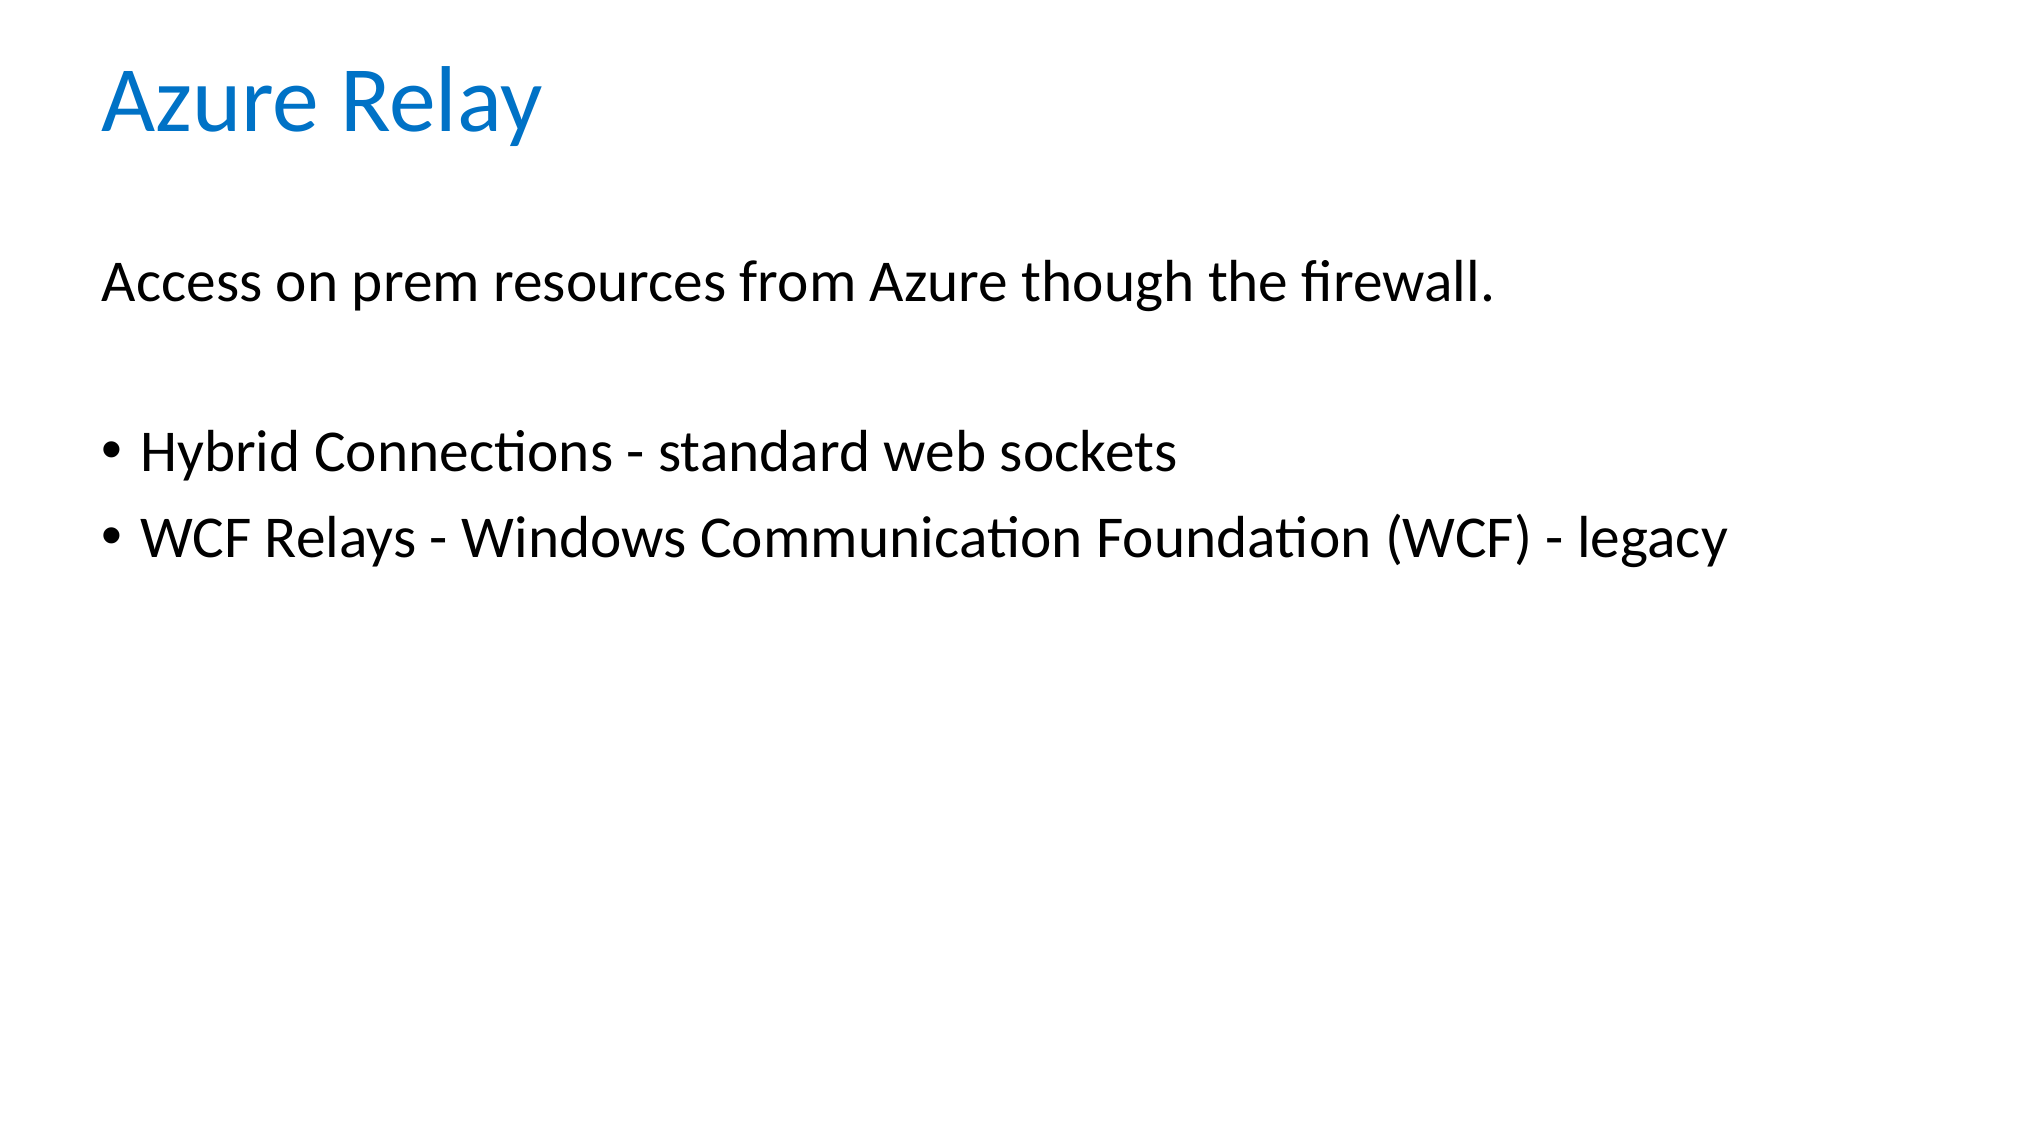

# Azure Relay
Access on prem resources from Azure though the firewall.

Hybrid Connections - standard web sockets
WCF Relays - Windows Communication Foundation (WCF) - legacy